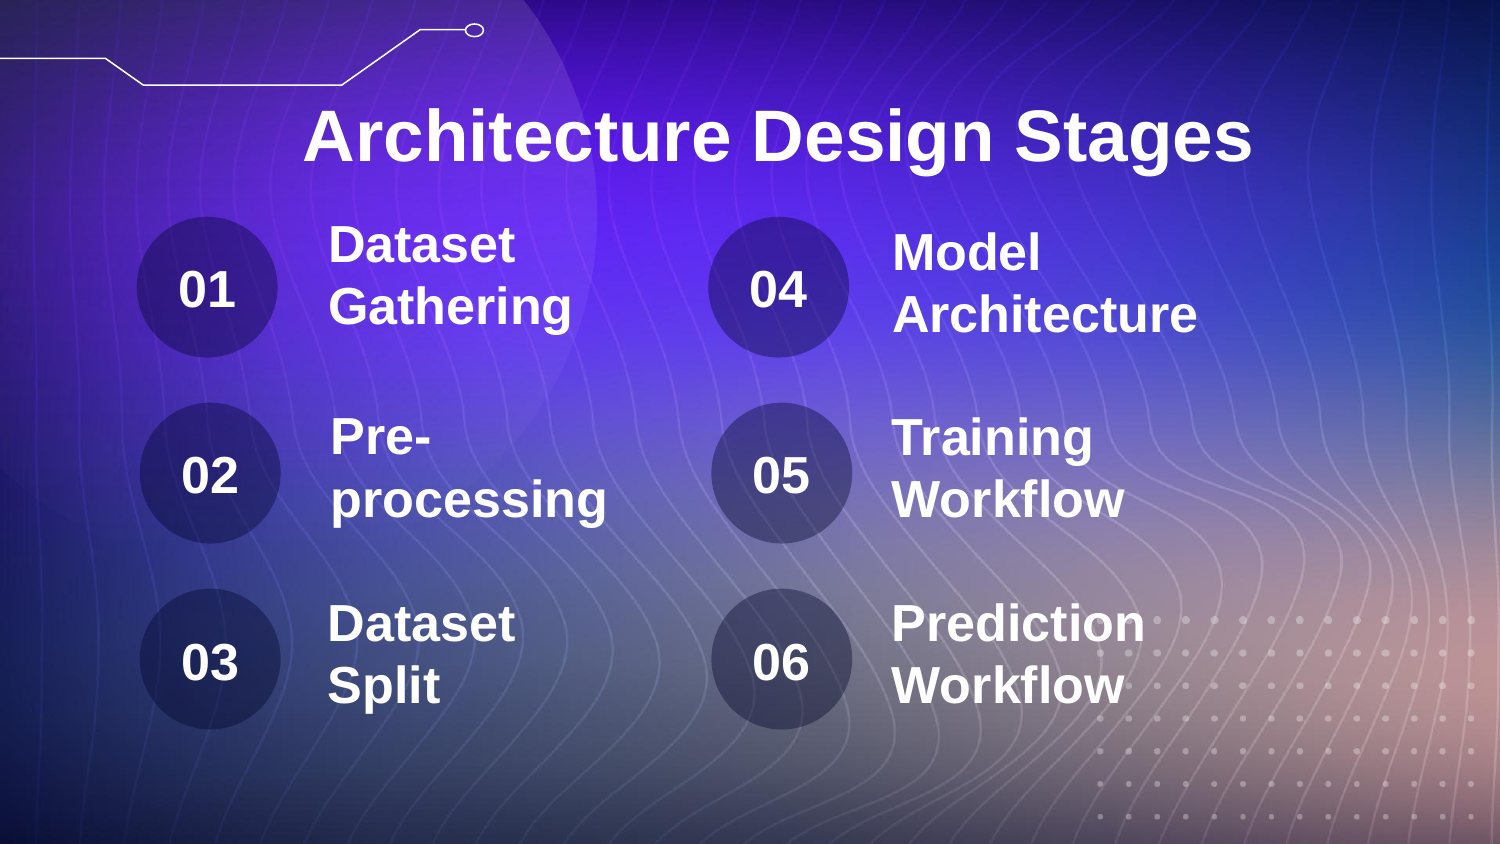

# Architecture Design Stages

Dataset Gathering
Model Architecture
01
04

Pre-processing
Training Workflow
02
05

Dataset Split
Prediction Workflow
03
06